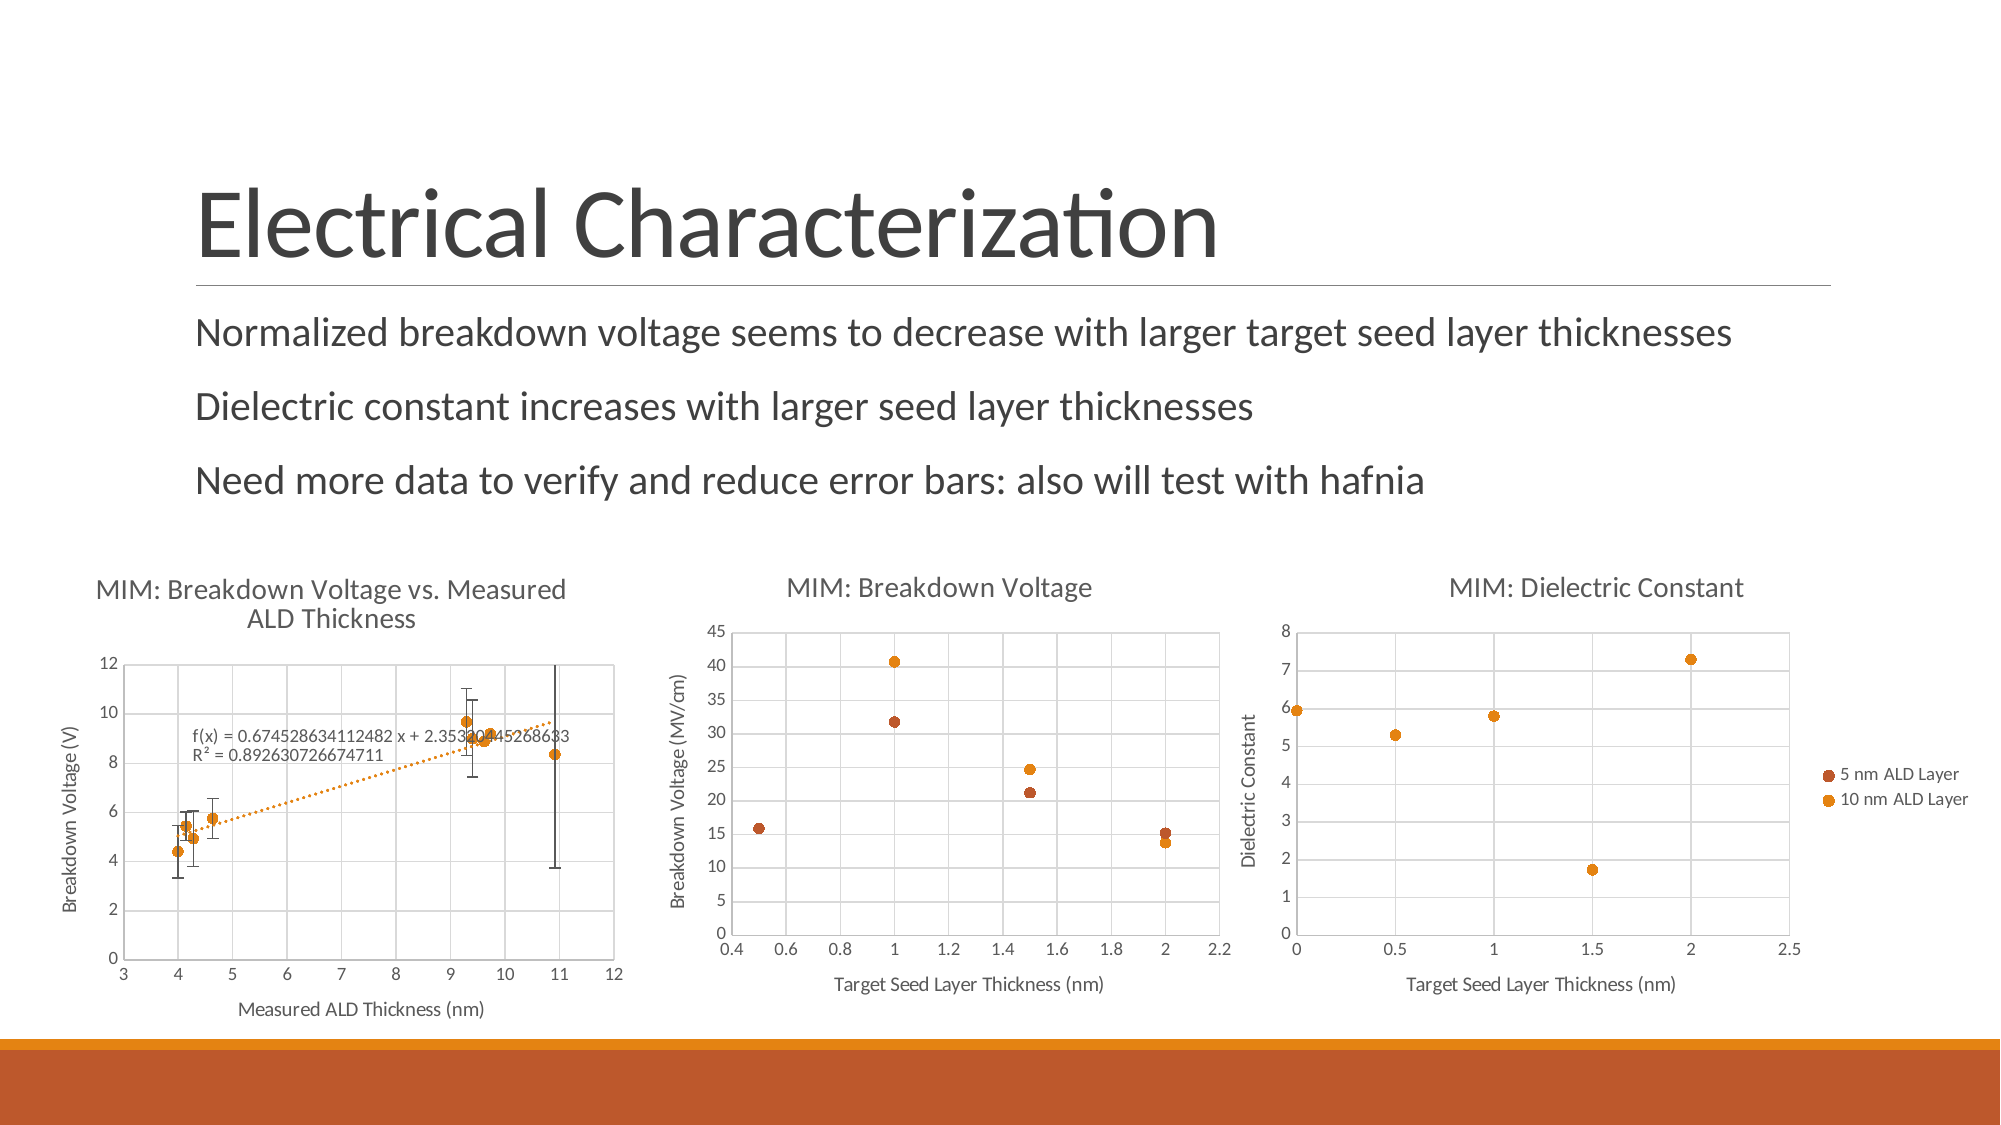

# Electrical Characterization
Normalized breakdown voltage seems to decrease with larger target seed layer thicknesses
Dielectric constant increases with larger seed layer thicknesses
Need more data to verify and reduce error bars: also will test with hafnia

### Chart: MIM: Breakdown Voltage

| Category |  |  |
|---|---|---|

### Chart: MIM: Dielectric Constant

| Category |  |  |
|---|---|---|

### Chart: MIM: Breakdown Voltage vs. Measured ALD Thickness

| Category |  |
|---|---|